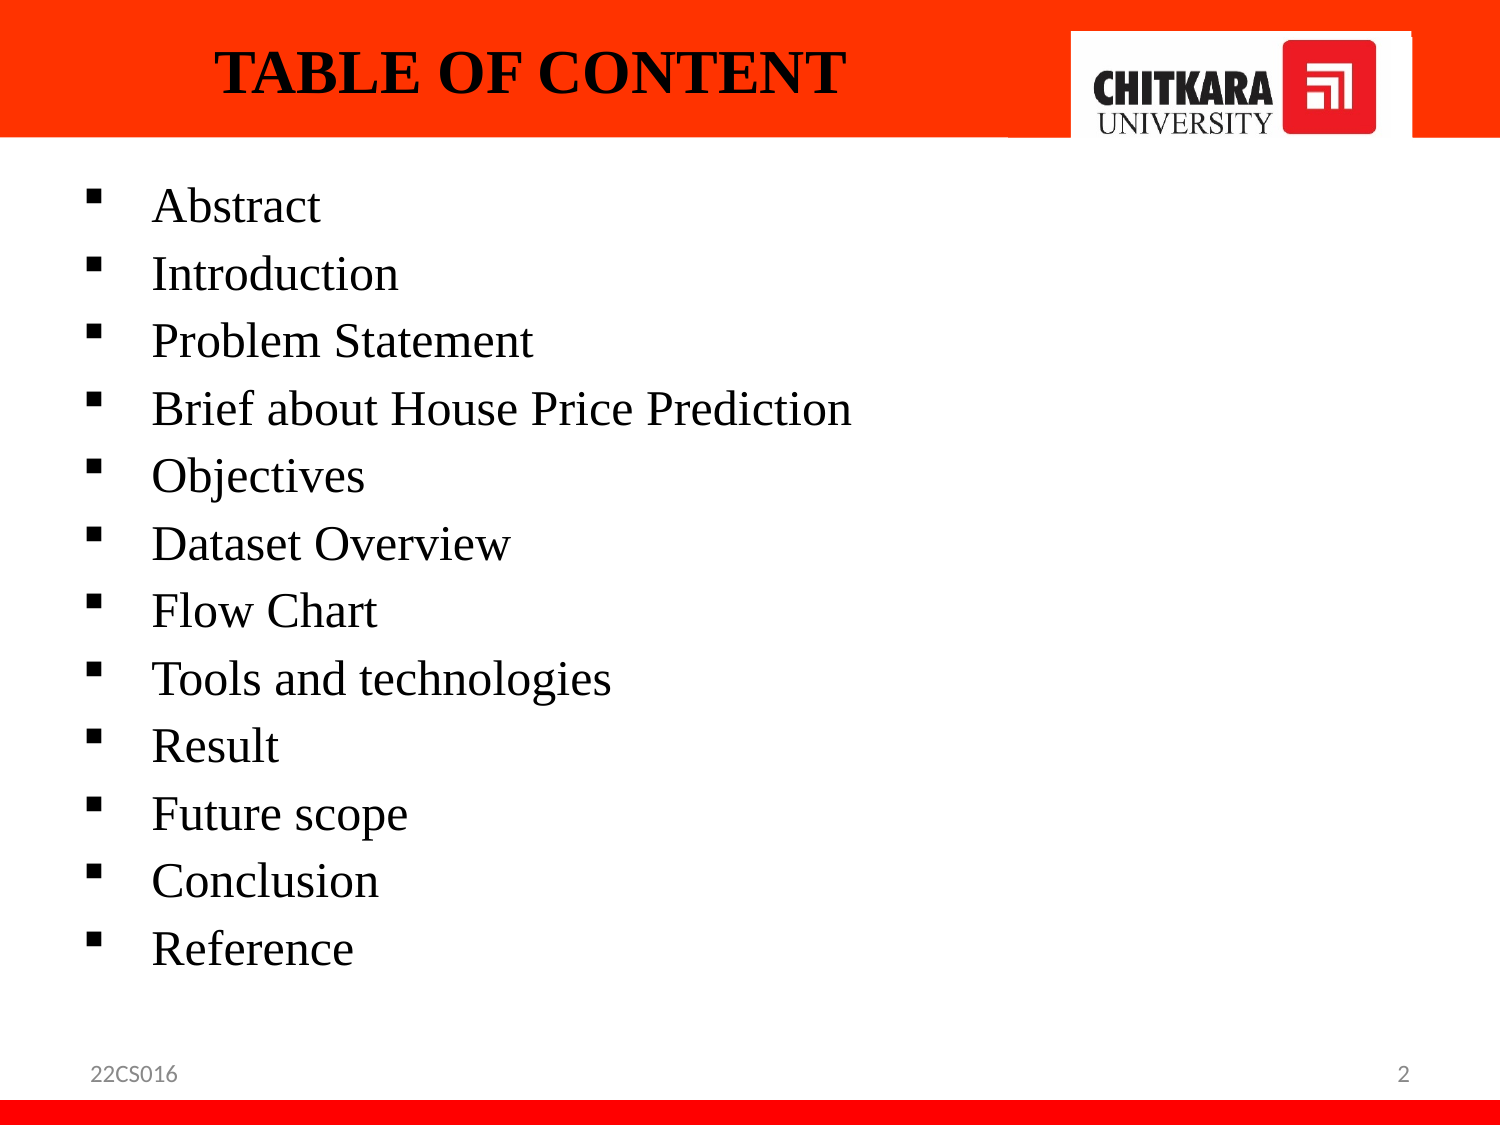

# TABLE OF CONTENT
 Abstract
 Introduction
 Problem Statement
 Brief about House Price Prediction
 Objectives
 Dataset Overview
 Flow Chart
 Tools and technologies
 Result
 Future scope
 Conclusion
 Reference

22CS016
2